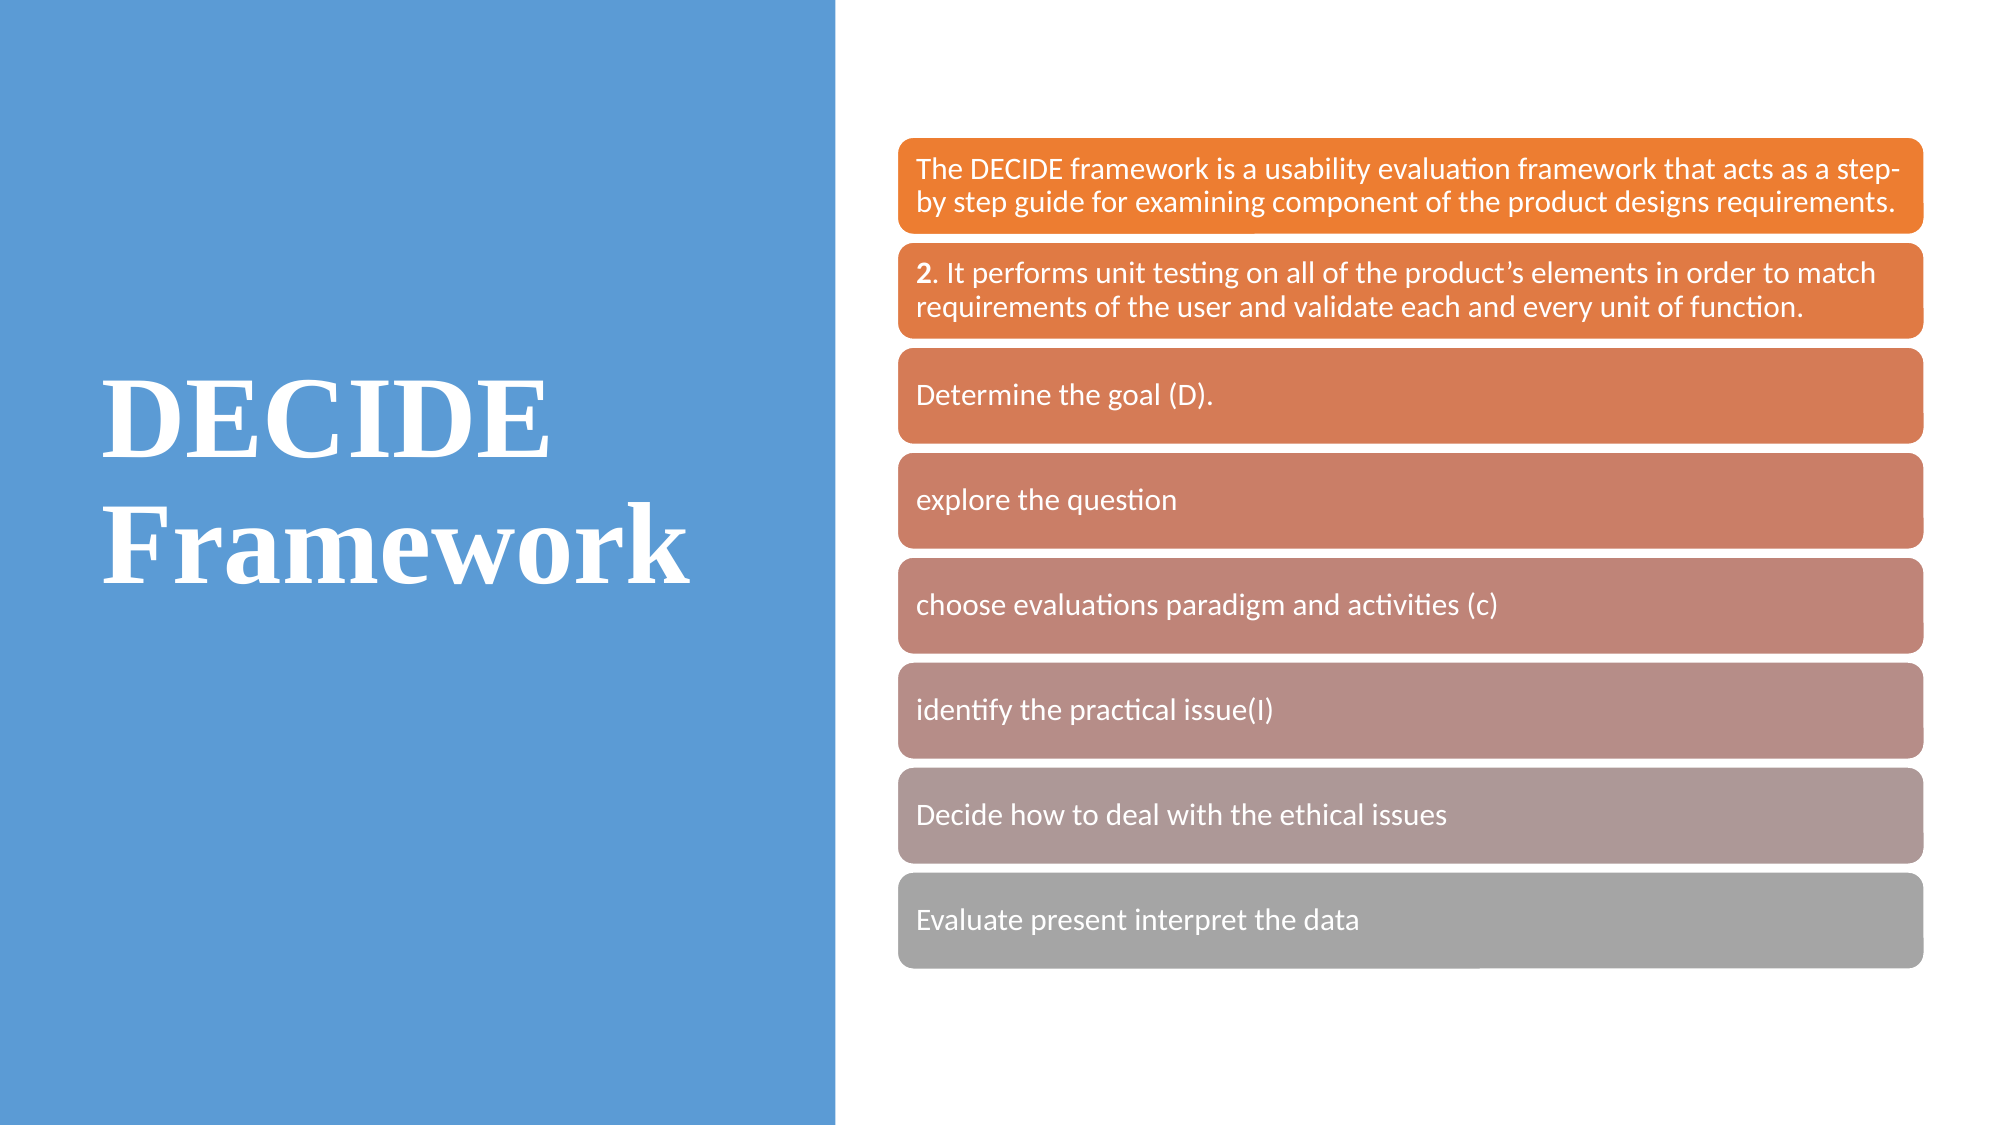

# DECIDE Framework
The DECIDE framework is a usability evaluation framework that acts as a step-by step guide for examining component of the product designs requirements.
2. It performs unit testing on all of the product’s elements in order to match requirements of the user and validate each and every unit of function.
Determine the goal (D).
explore the question
choose evaluations paradigm and activities (c)
identify the practical issue(I)
Decide how to deal with the ethical issues
Evaluate present interpret the data